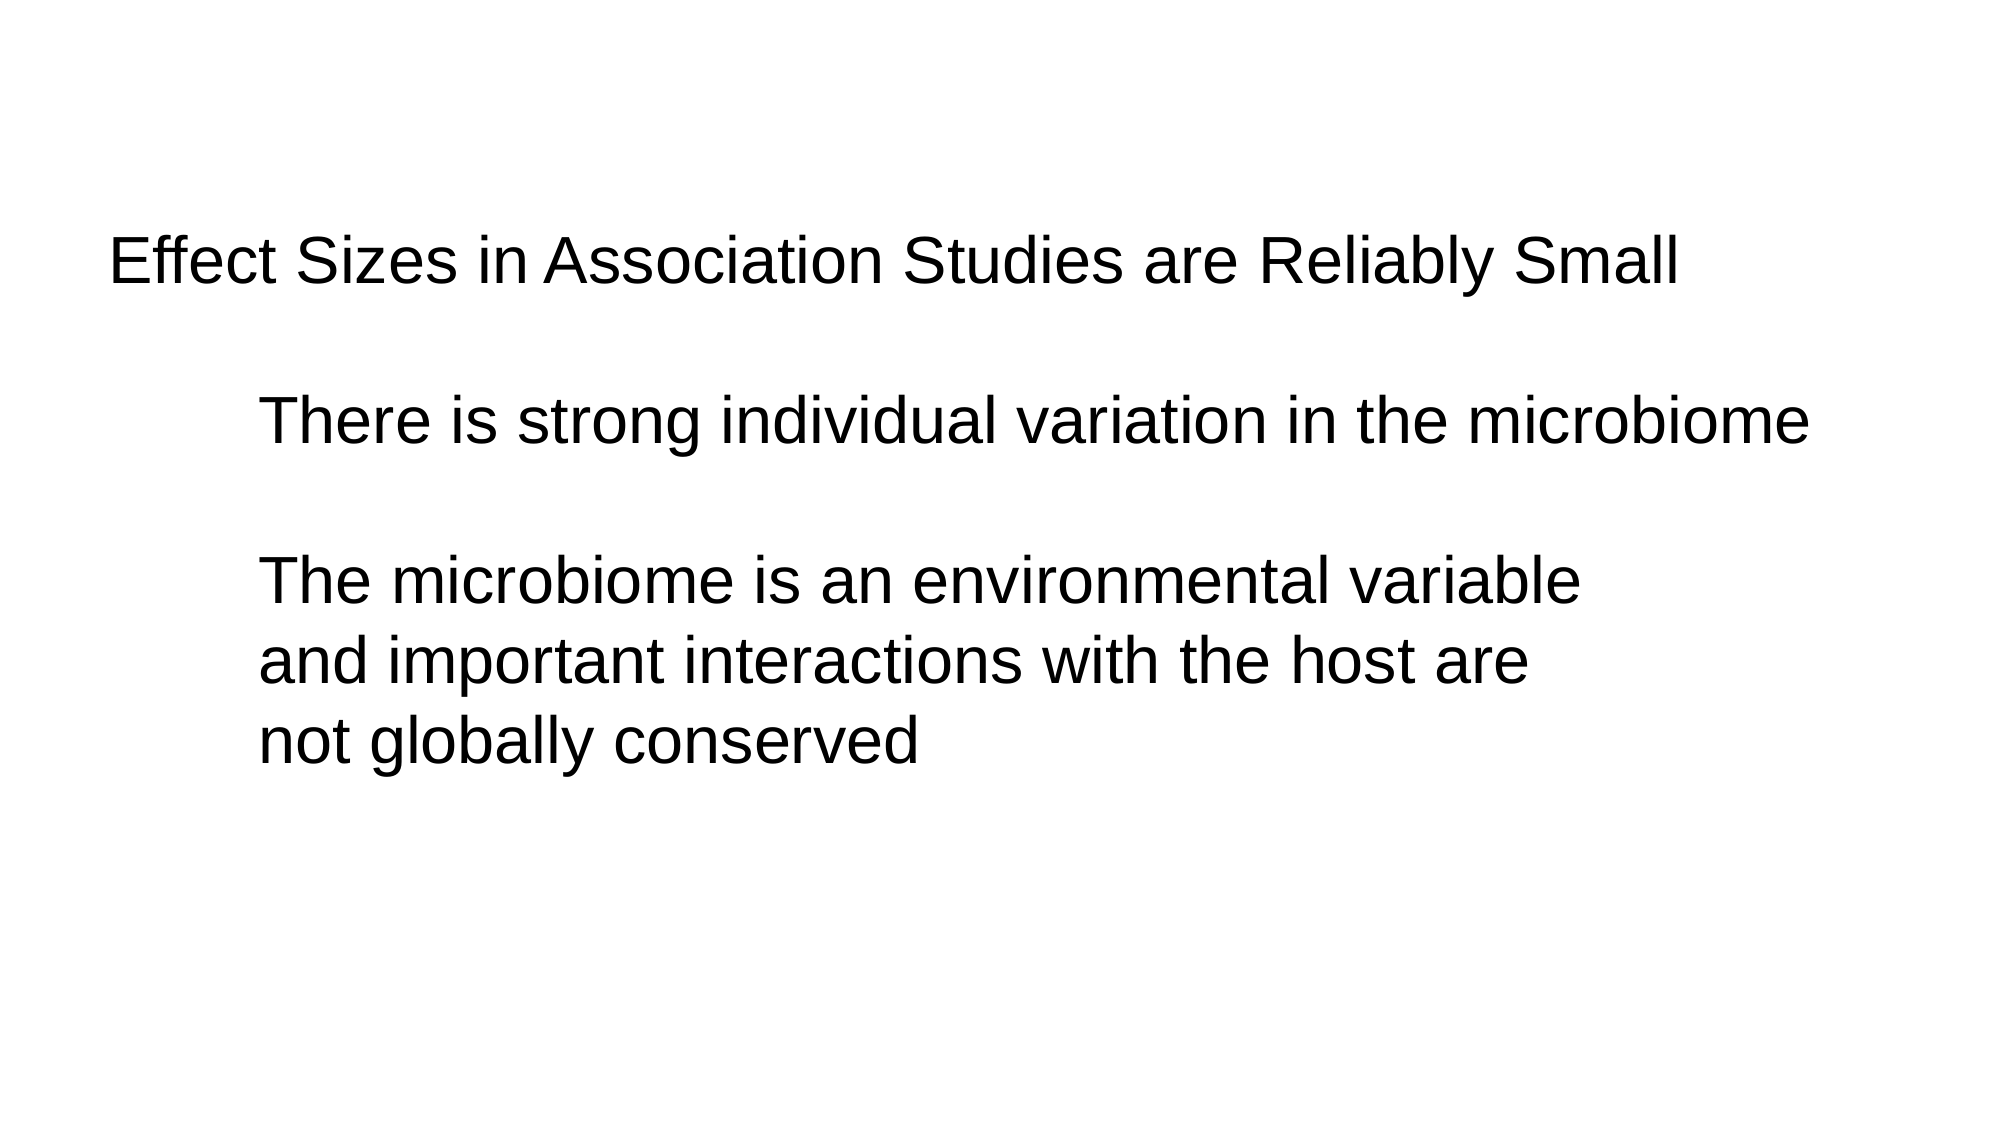

Effect Sizes in Association Studies are Reliably Small

	There is strong individual variation in the microbiome

	The microbiome is an environmental variable
	and important interactions with the host are
	not globally conserved